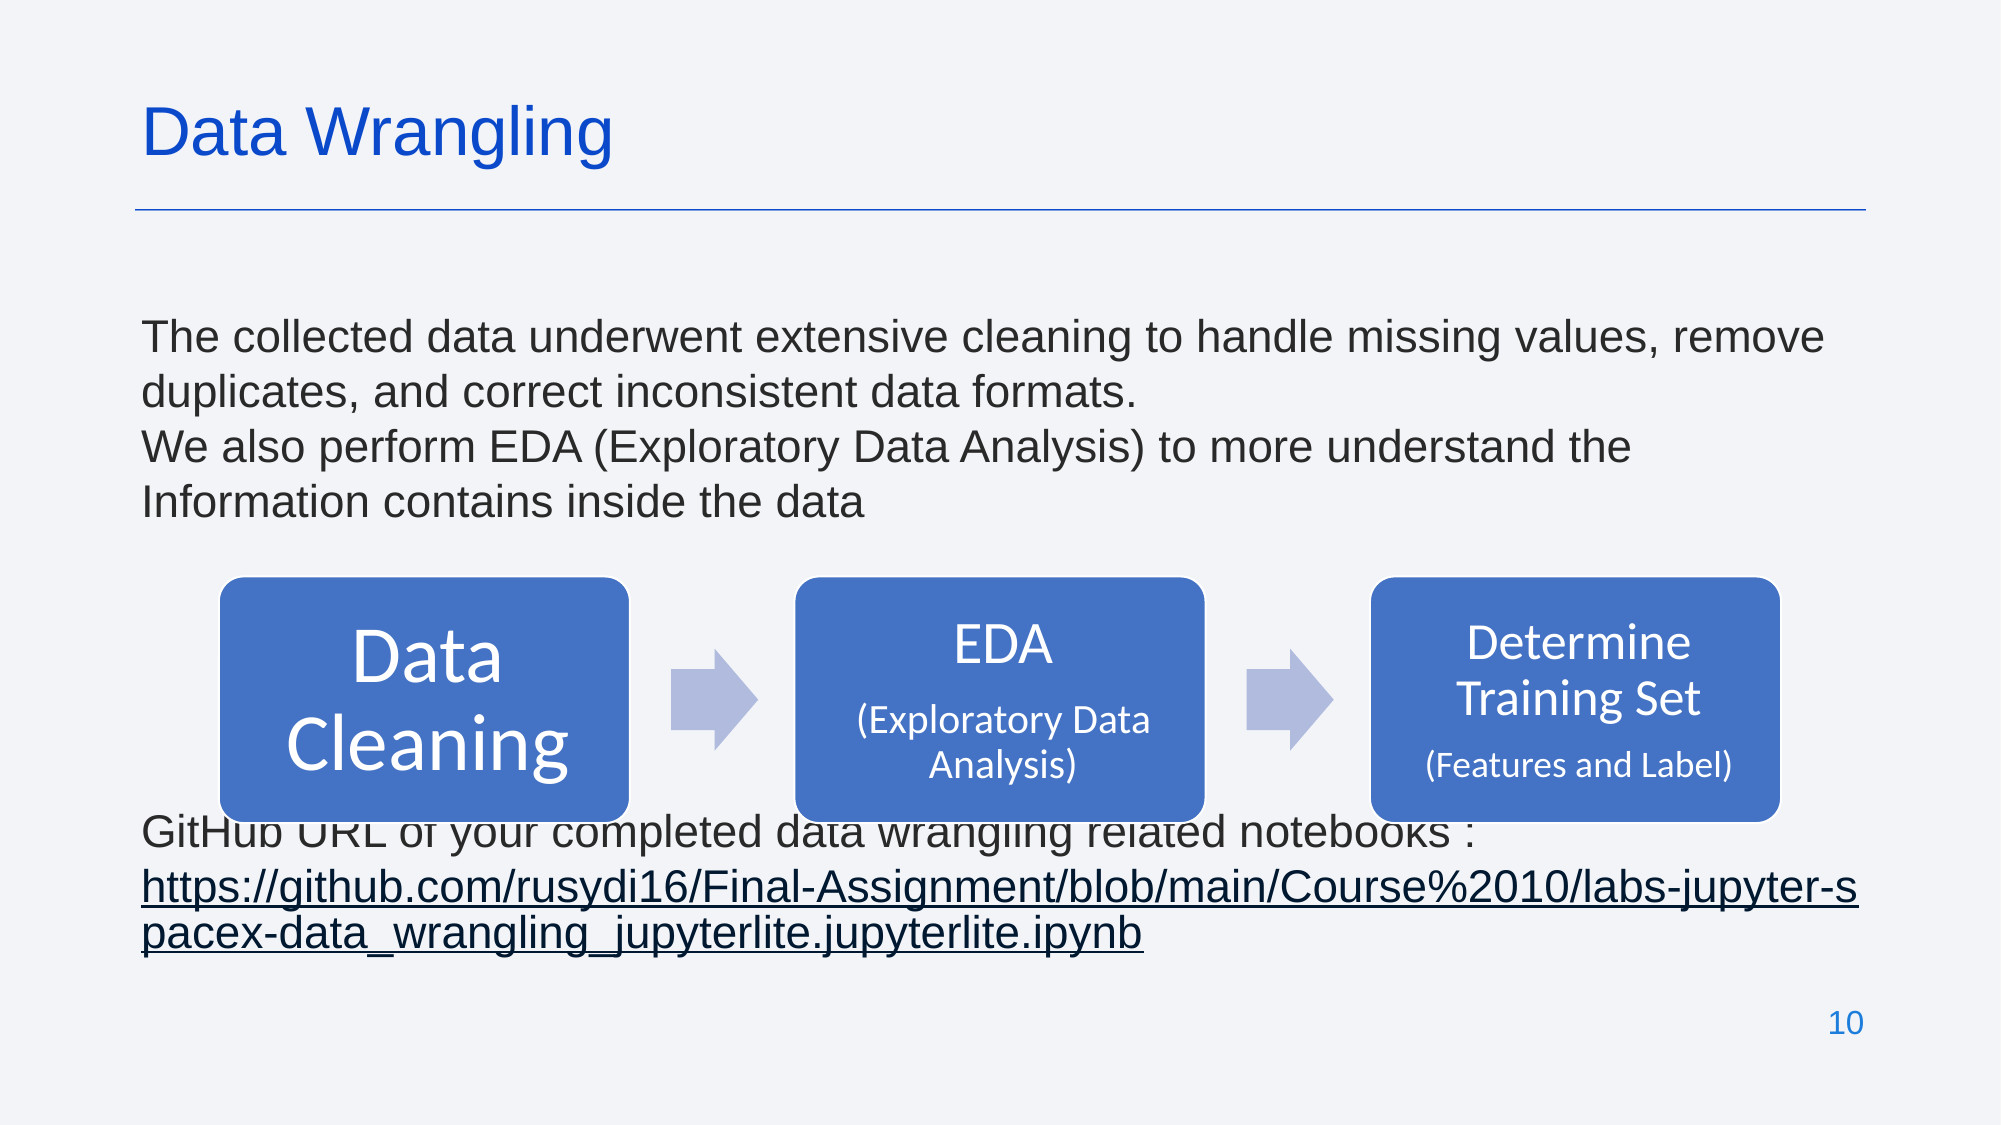

Data Wrangling
The collected data underwent extensive cleaning to handle missing values, remove duplicates, and correct inconsistent data formats.
We also perform EDA (Exploratory Data Analysis) to more understand the Information contains inside the data

GitHub URL of your completed data wrangling related notebooks : https://github.com/rusydi16/Final-Assignment/blob/main/Course%2010/labs-jupyter-spacex-data_wrangling_jupyterlite.jupyterlite.ipynb

Data Cleaning

EDA
(Exploratory Data Analysis)

Determine Training Set
(Features and Label)
10